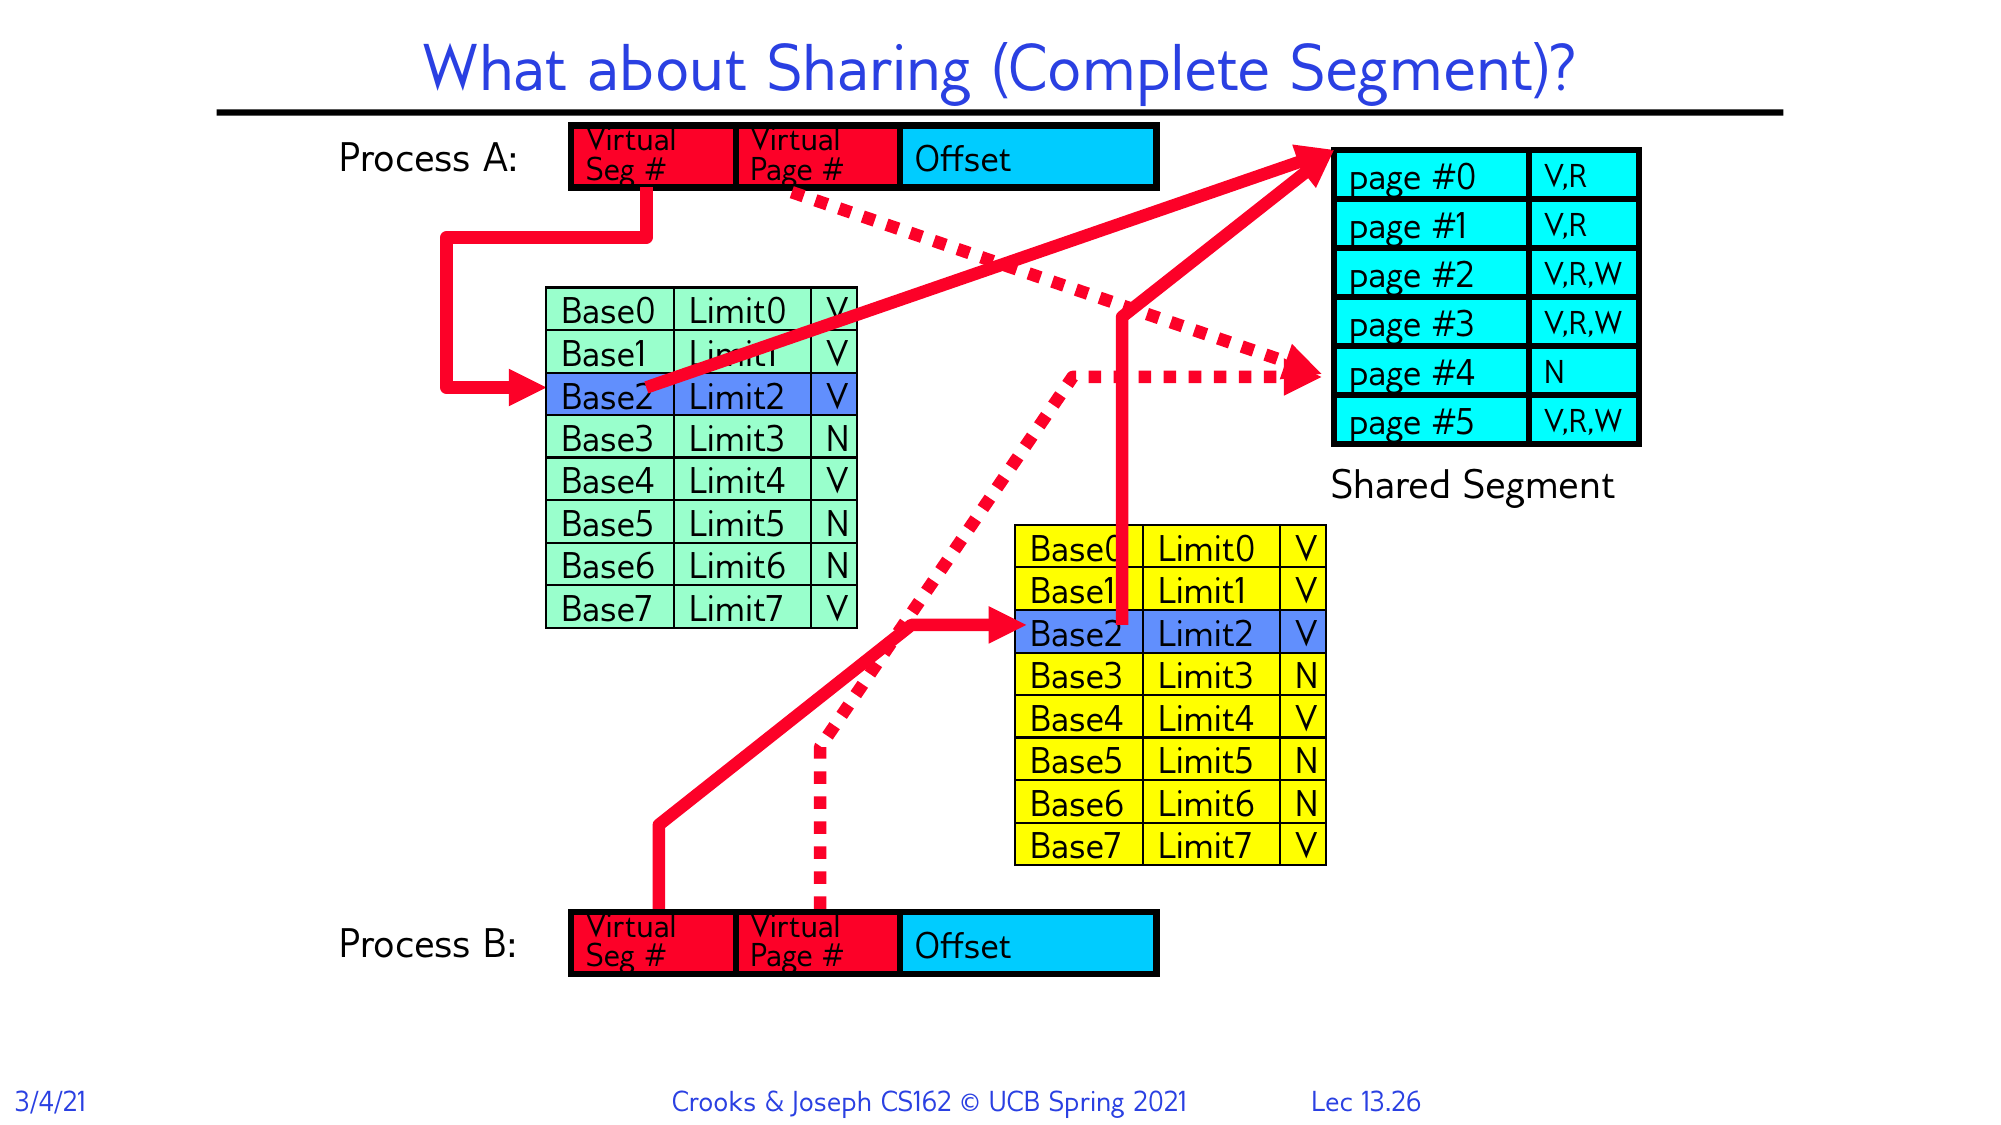

# What about Sharing (Complete Segment)?
Process A:
Virtual
Seg #
Virtual
Page #
Offset

page #0
V,R
V,R
V,R,W
V,R,W
N
V,R,W
page #1
page #2
page #3
page #4
page #5
Shared Segment

Base0
Limit0
V
Base1
Limit1
V
Base2
Limit2
V
Base3
Limit3
N
Base4
Limit4
V
Base5
Limit5
N
Base6
Limit6
N
Base7
Limit7
V
Base2
Limit2
V

Base0
Limit0
V
Base1
Limit1
V
Base2
Limit2
V
Base3
Limit3
N
Base4
Limit4
V
Base5
Limit5
N
Base6
Limit6
N
Base7
Limit7
V
Base2
Limit2
V

Process B:
Virtual
Seg #
Virtual
Page #
Offset